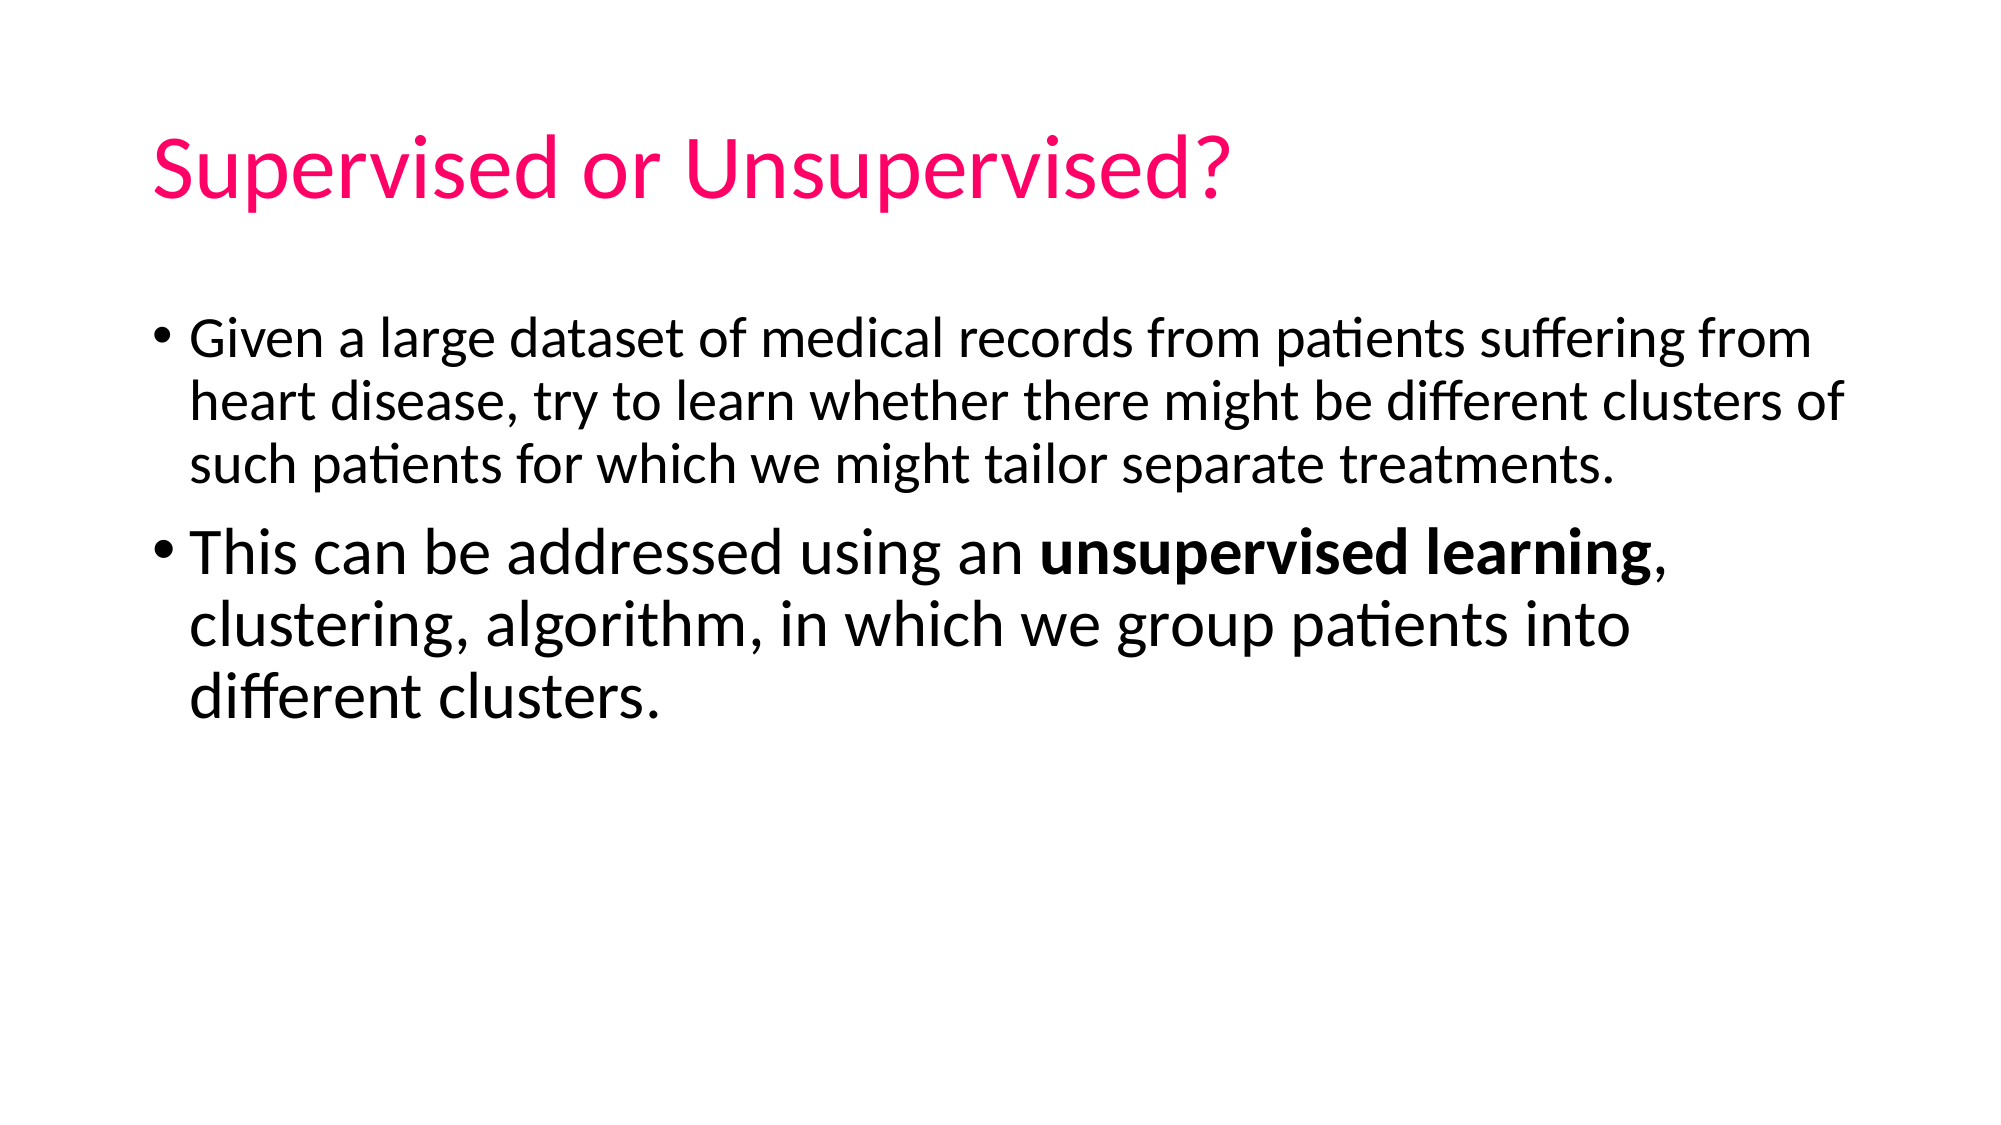

# Supervised or Unsupervised?
Given a large dataset of medical records from patients suffering from heart disease, try to learn whether there might be different clusters of such patients for which we might tailor separate treatments.
This can be addressed using an unsupervised learning, clustering, algorithm, in which we group patients into different clusters.